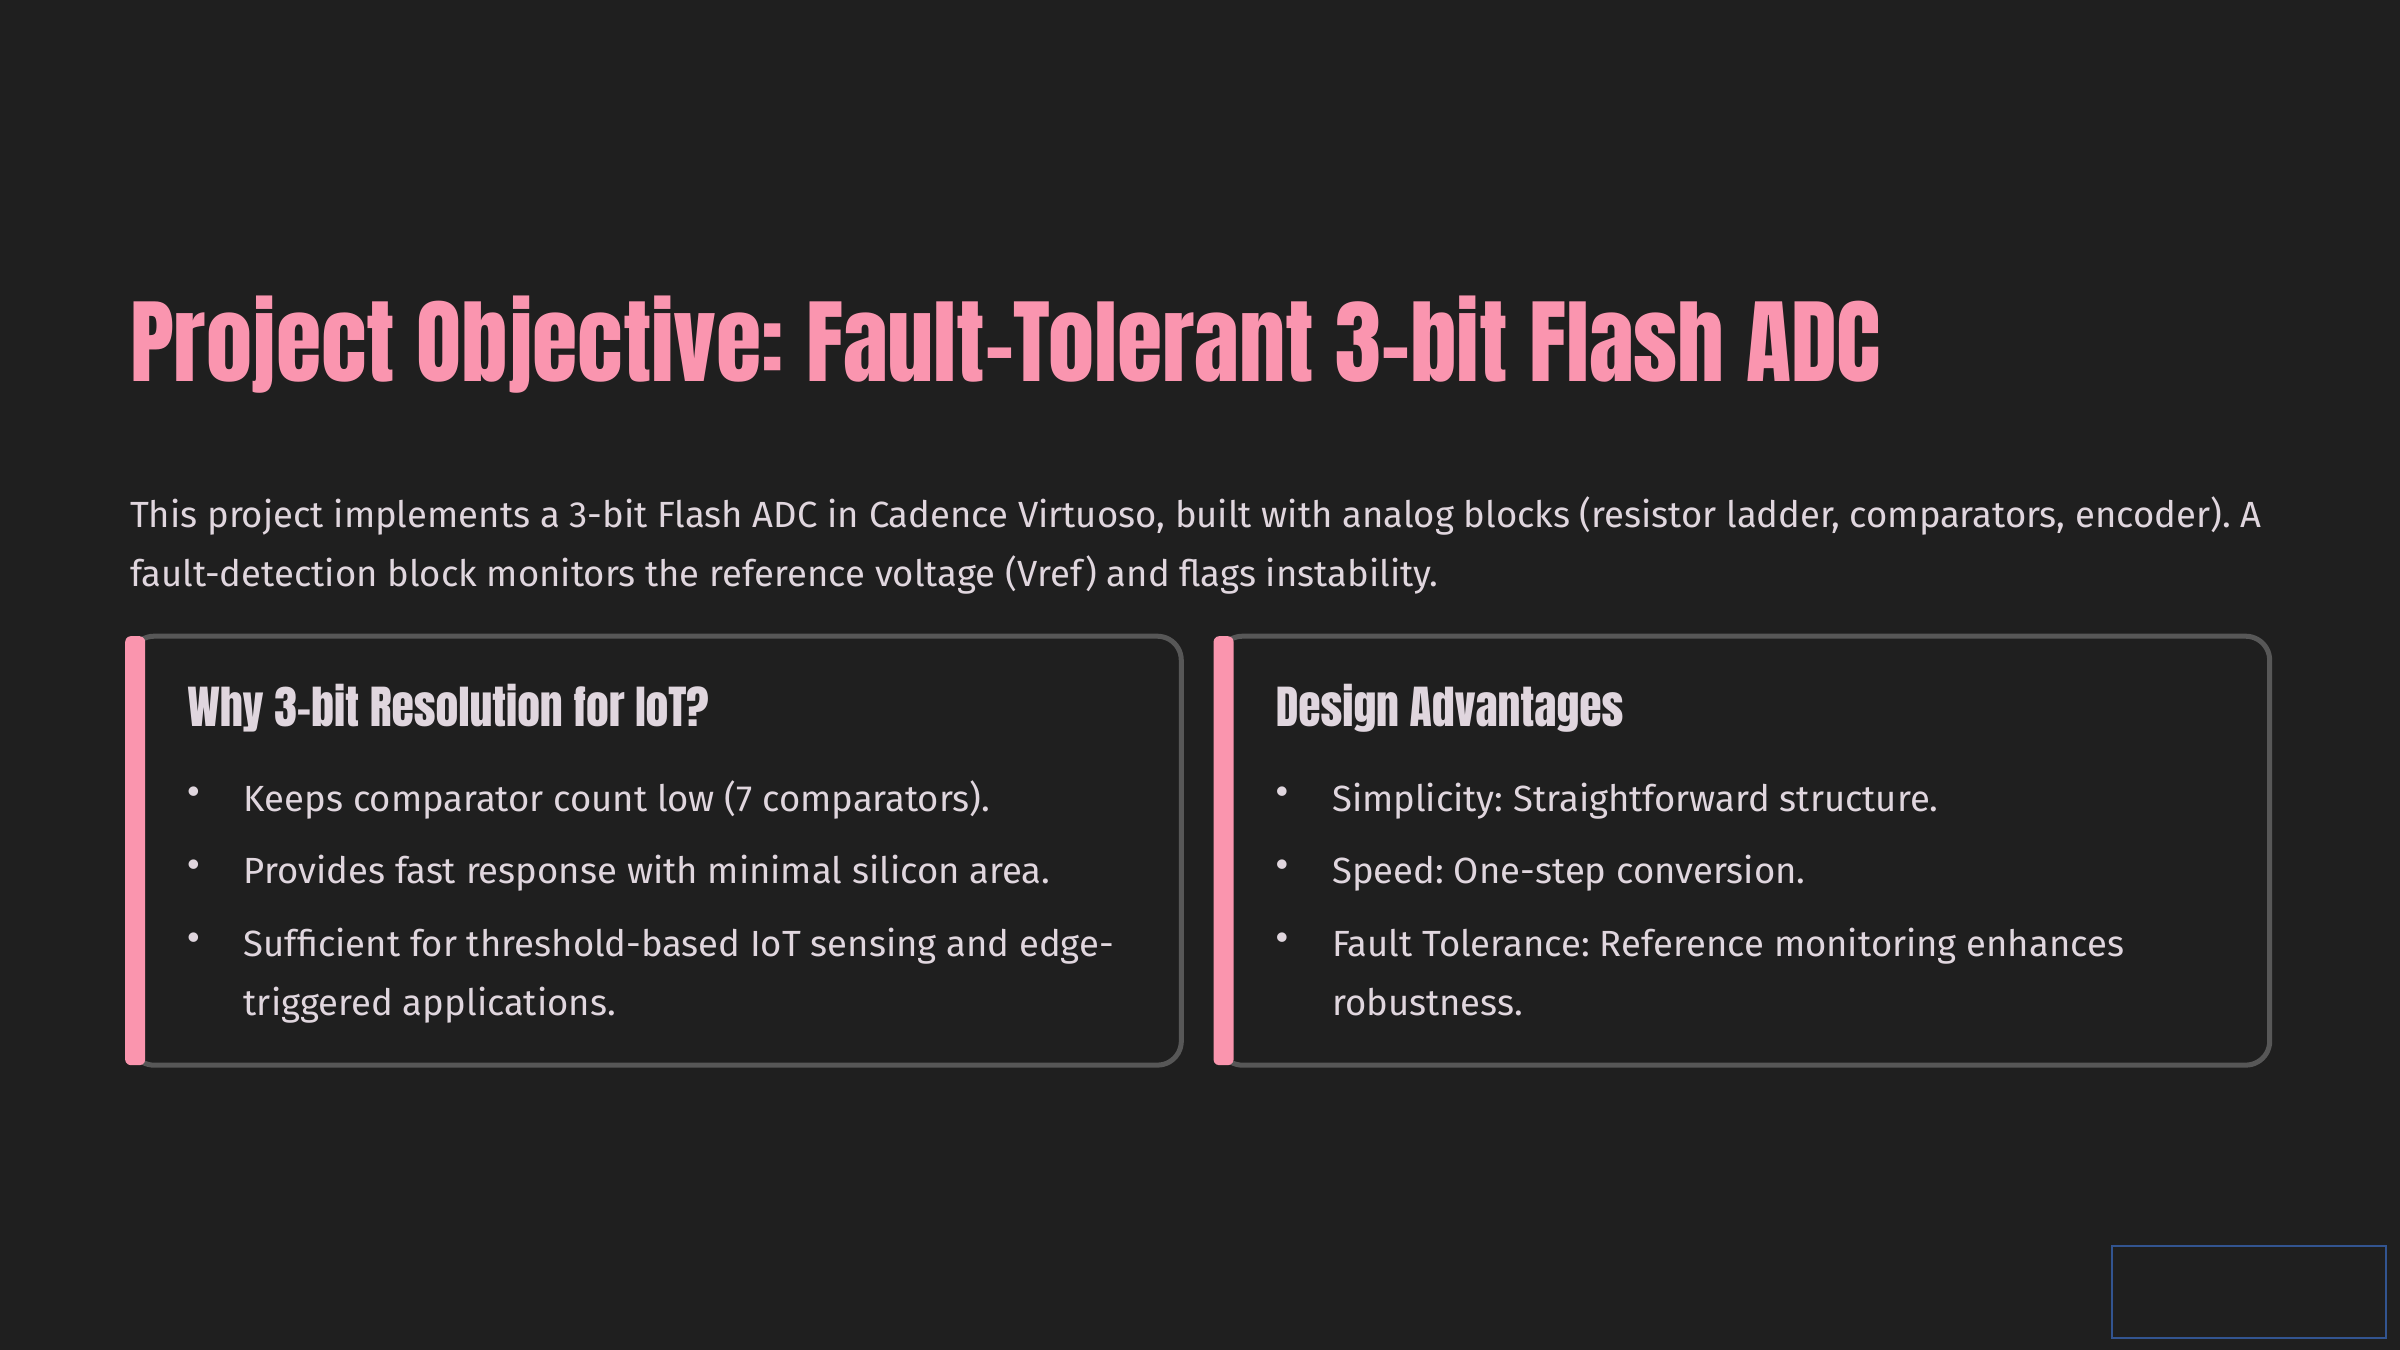

Project Objective: Fault-Tolerant 3-bit Flash ADC
This project implements a 3-bit Flash ADC in Cadence Virtuoso, built with analog blocks (resistor ladder, comparators, encoder). A fault-detection block monitors the reference voltage (Vref) and flags instability.

Why 3-bit Resolution for IoT?
Design Advantages
Keeps comparator count low (7 comparators).
Simplicity: Straightforward structure.
Provides fast response with minimal silicon area.
Speed: One-step conversion.
Sufficient for threshold-based IoT sensing and edge-triggered applications.
Fault Tolerance: Reference monitoring enhances robustness.